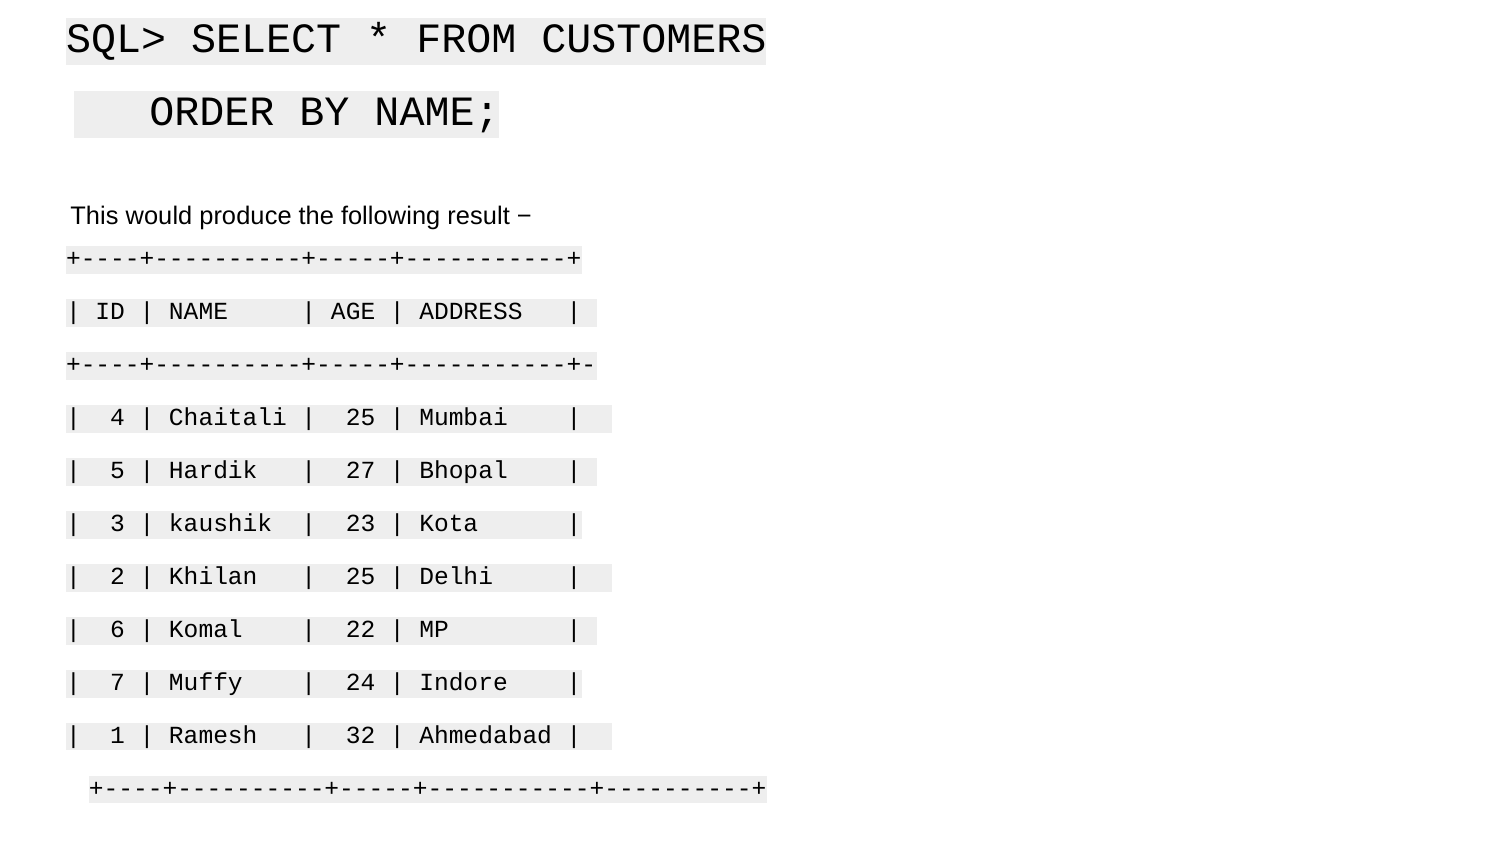

SQL> SELECT * FROM CUSTOMERS
   ORDER BY NAME;

This would produce the following result −
+----+----------+-----+-----------+
| ID | NAME     | AGE | ADDRESS   |
+----+----------+-----+-----------+-
|  4 | Chaitali |  25 | Mumbai    |
|  5 | Hardik   |  27 | Bhopal    |
|  3 | kaushik  |  23 | Kota      |
|  2 | Khilan   |  25 | Delhi     |
|  6 | Komal    |  22 | MP        |
|  7 | Muffy    |  24 | Indore    |
|  1 | Ramesh   |  32 | Ahmedabad |
+----+----------+-----+-----------+----------+